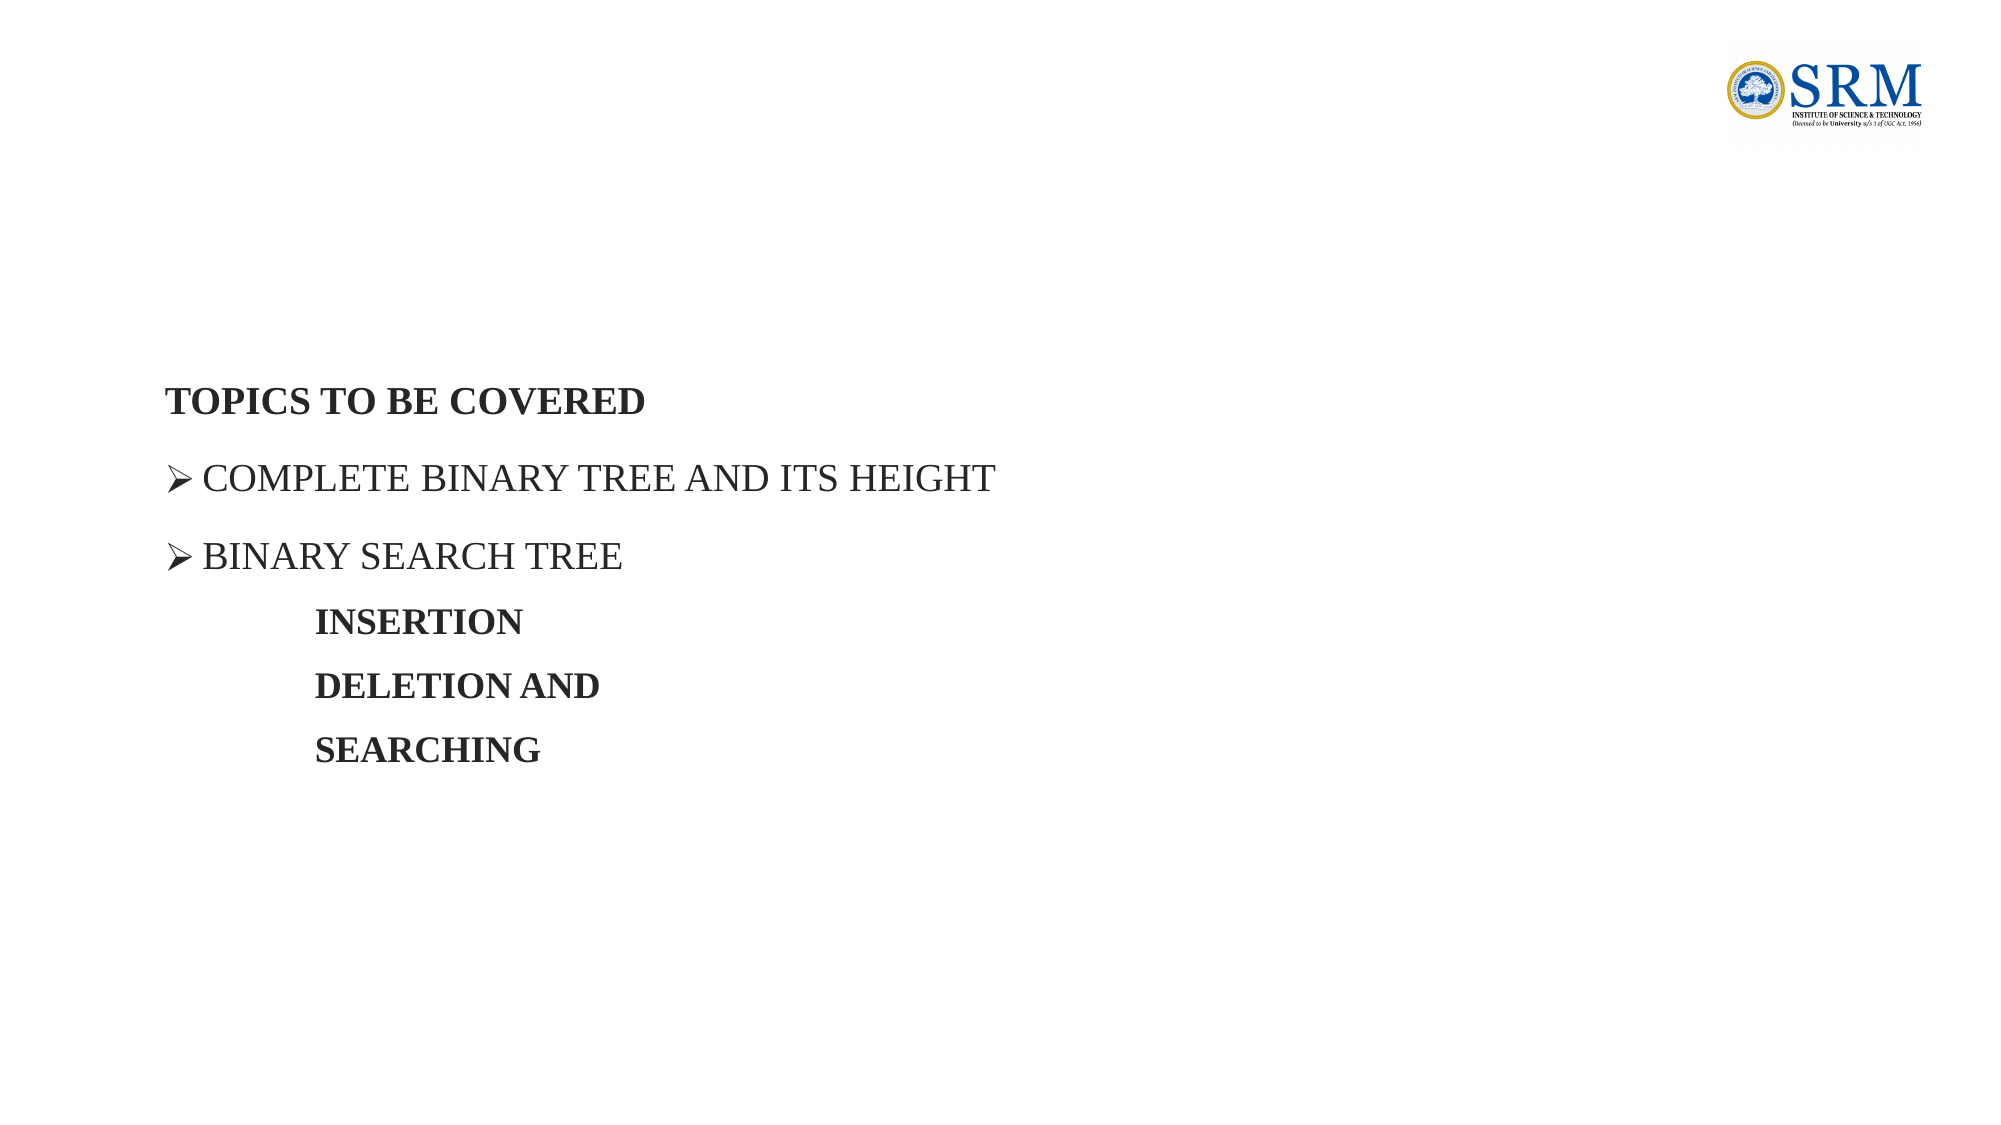

#

TOPICS TO BE COVERED
COMPLETE BINARY TREE AND ITS HEIGHT
BINARY SEARCH TREE
INSERTION
DELETION AND
SEARCHING